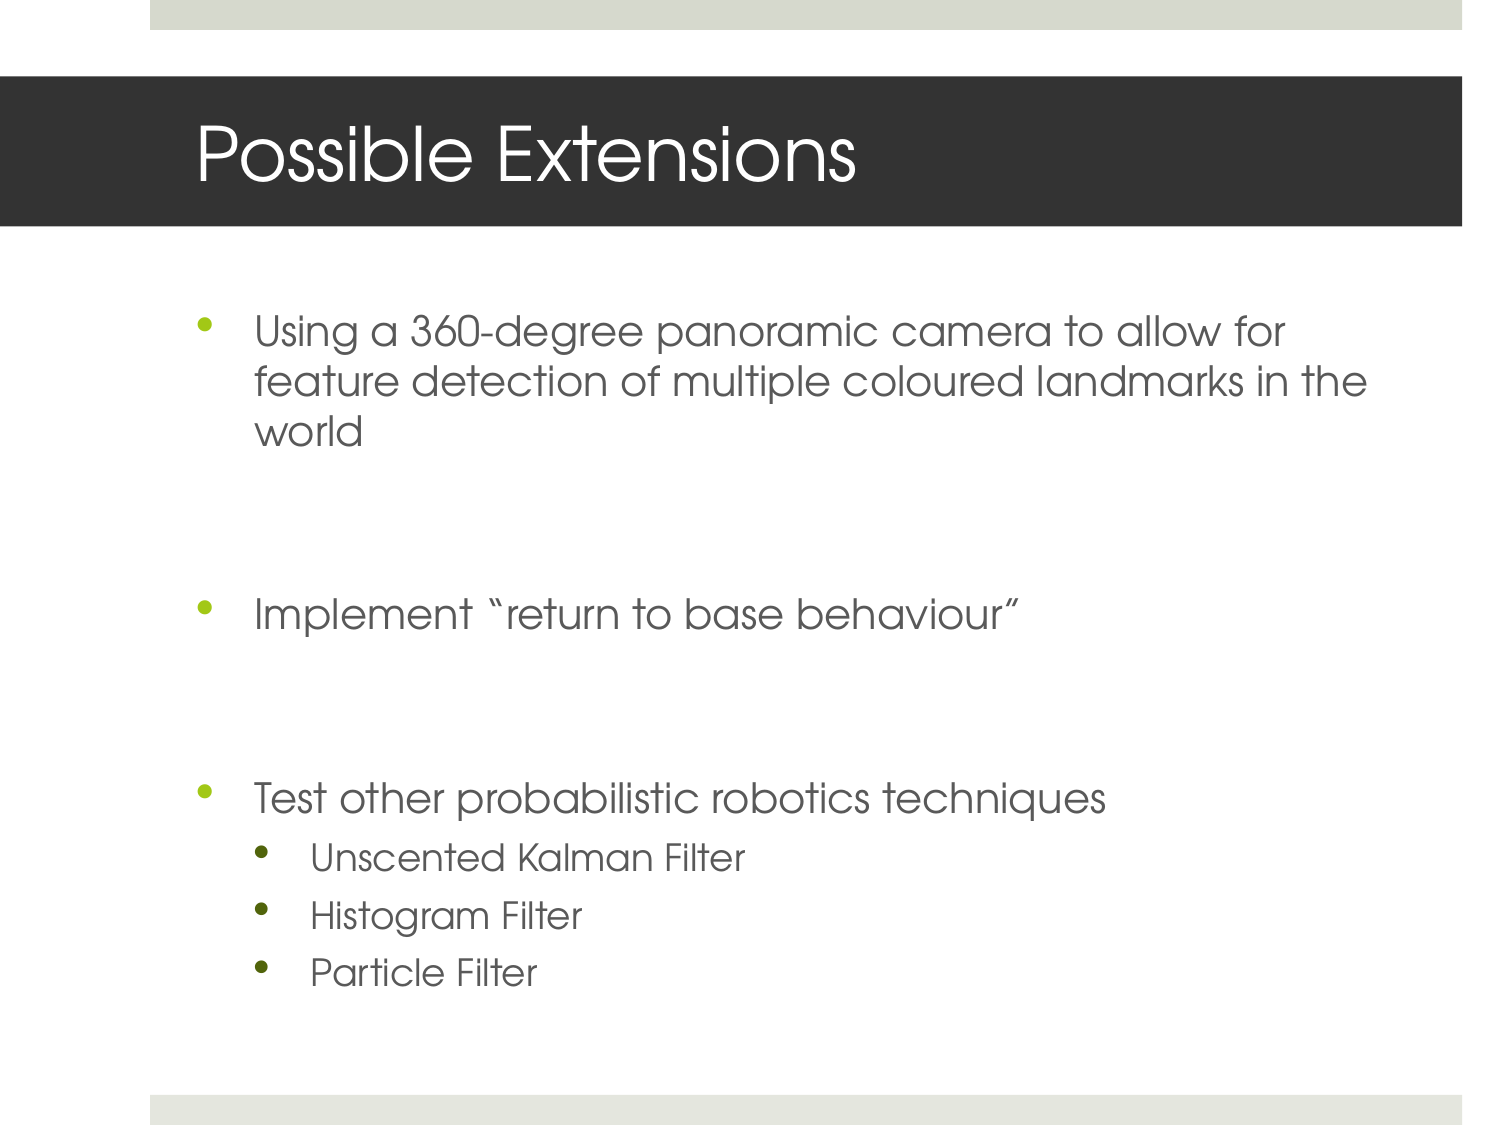

# Possible Extensions
Using a 360-degree panoramic camera to allow for feature detection of multiple coloured landmarks in the world

Implement “return to base behaviour”

Test other probabilistic robotics techniques
Unscented Kalman Filter
Histogram Filter
Particle Filter